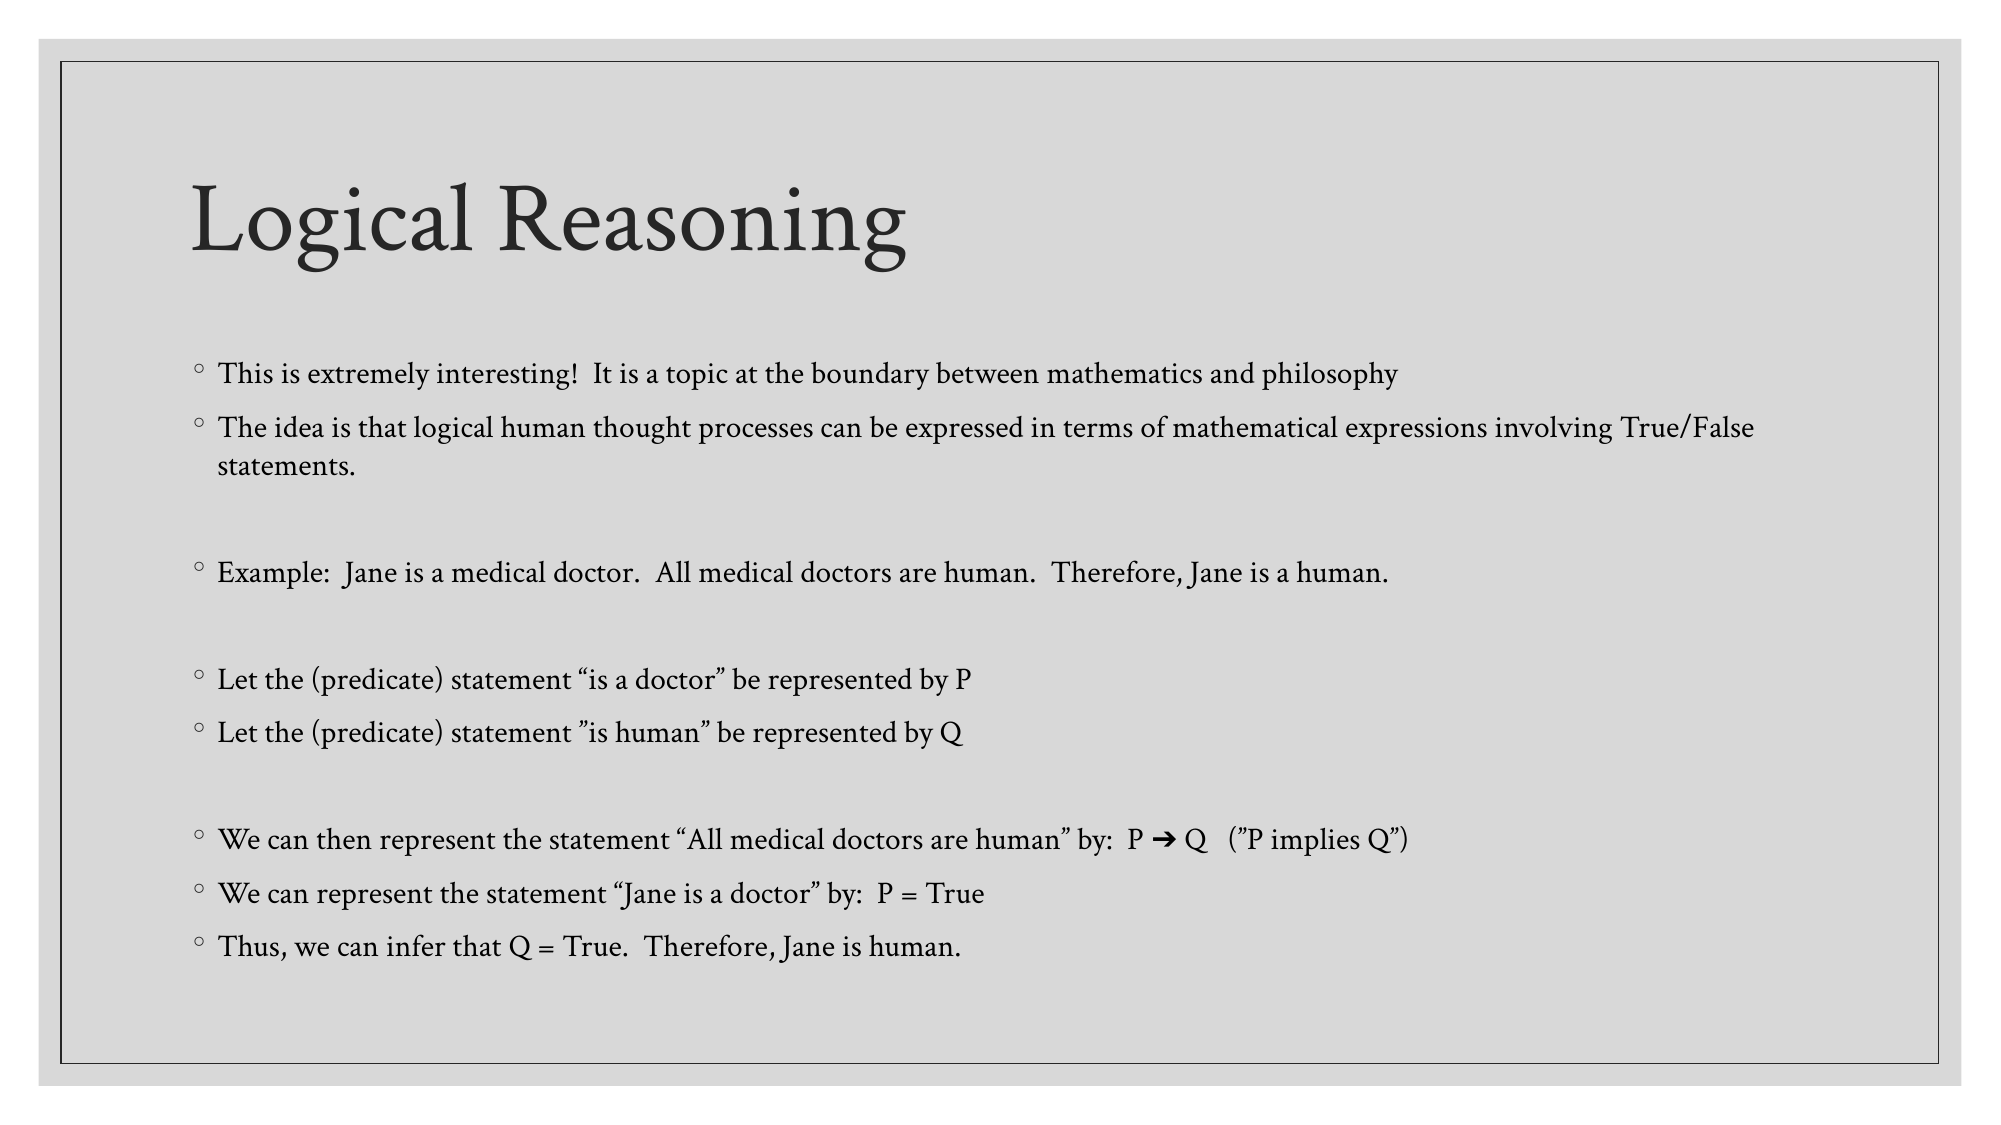

# Logical Reasoning
This is extremely interesting!  It is a topic at the boundary between mathematics and philosophy
The idea is that logical human thought processes can be expressed in terms of mathematical expressions involving True/False statements.

Example:  Jane is a medical doctor.  All medical doctors are human.  Therefore, Jane is a human.

Let the (predicate) statement “is a doctor” be represented by P
Let the (predicate) statement ”is human” be represented by Q

We can then represent the statement “All medical doctors are human” by:  P ➔ Q   (”P implies Q”)
We can represent the statement “Jane is a doctor” by:  P = True
Thus, we can infer that Q = True.  Therefore, Jane is human.